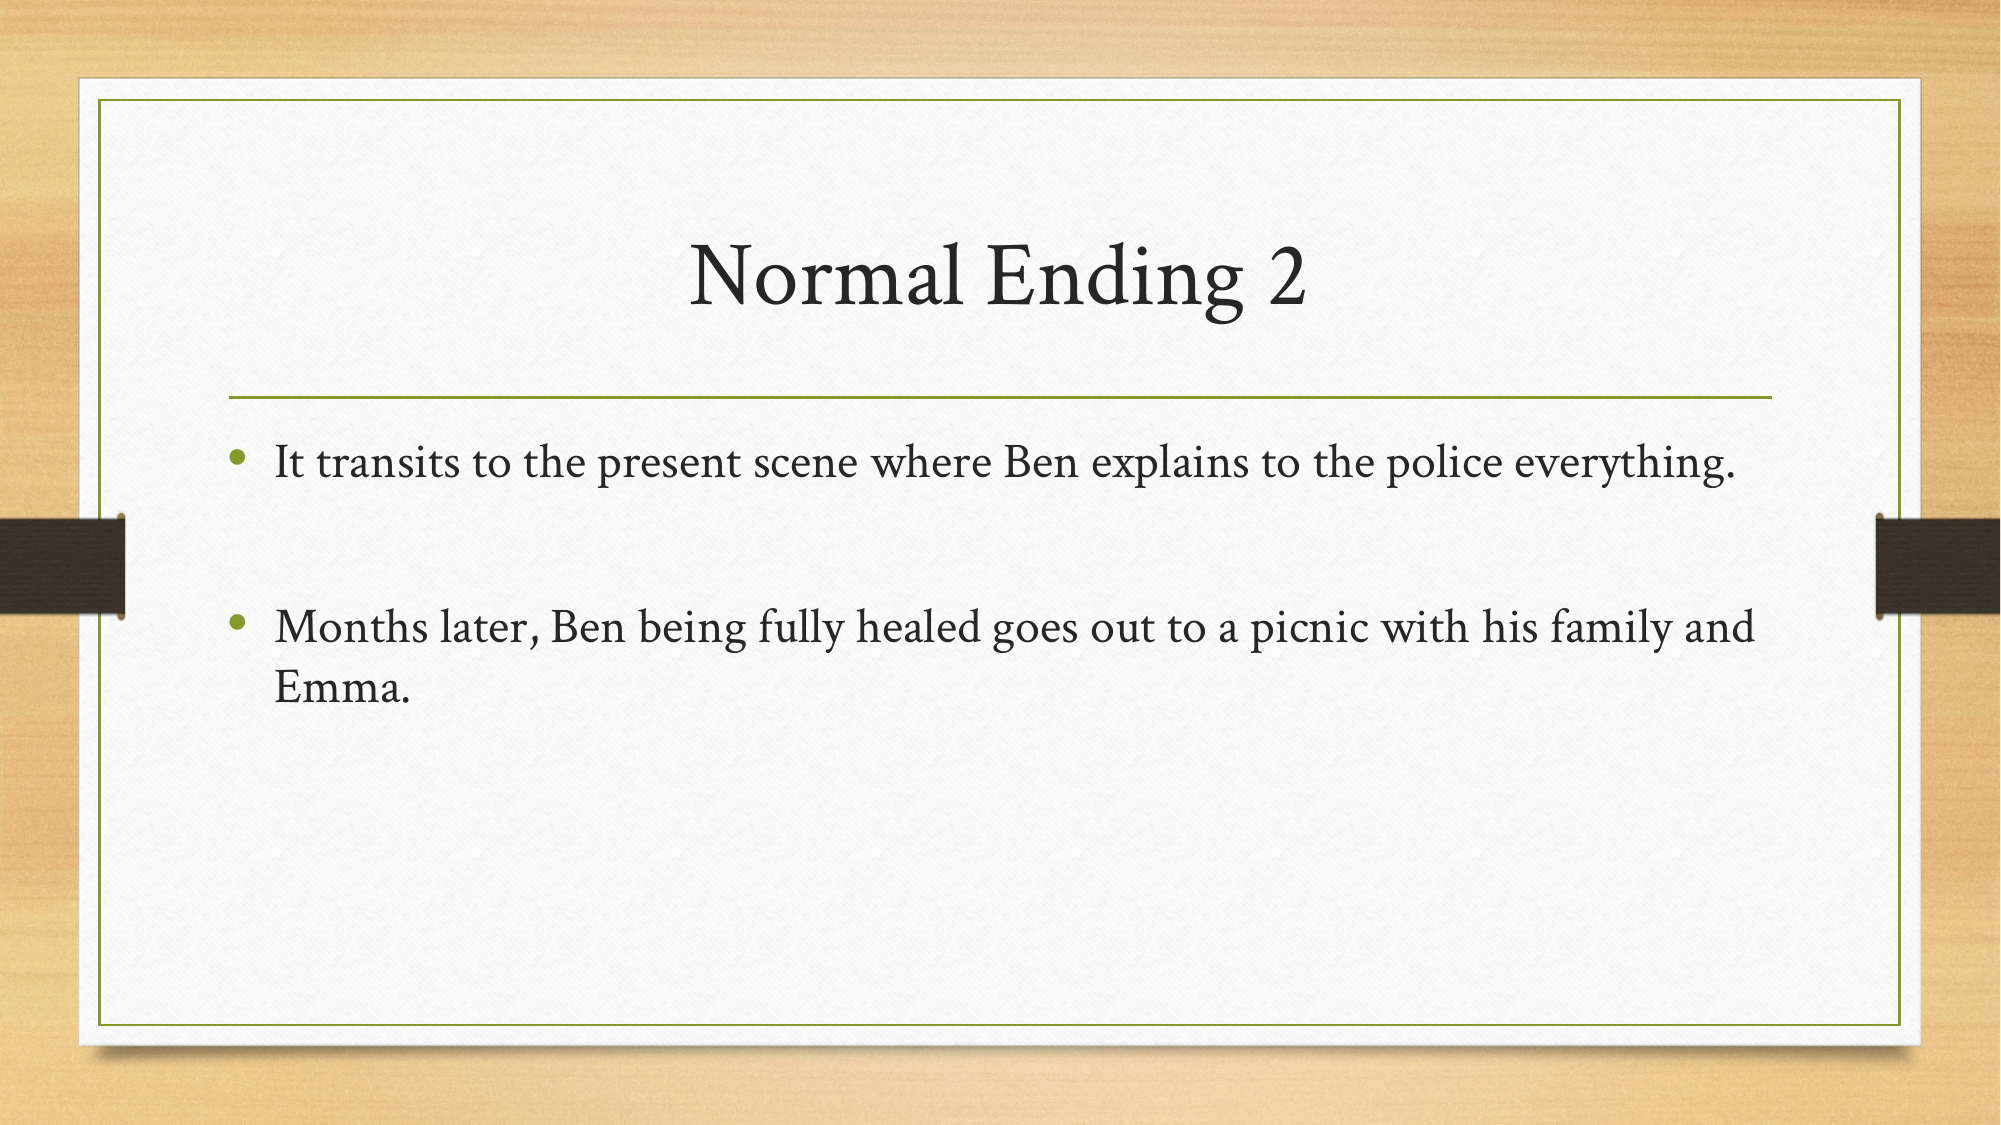

# Normal Ending 2
It transits to the present scene where Ben explains to the police everything.

Months later, Ben being fully healed goes out to a picnic with his family and Emma.